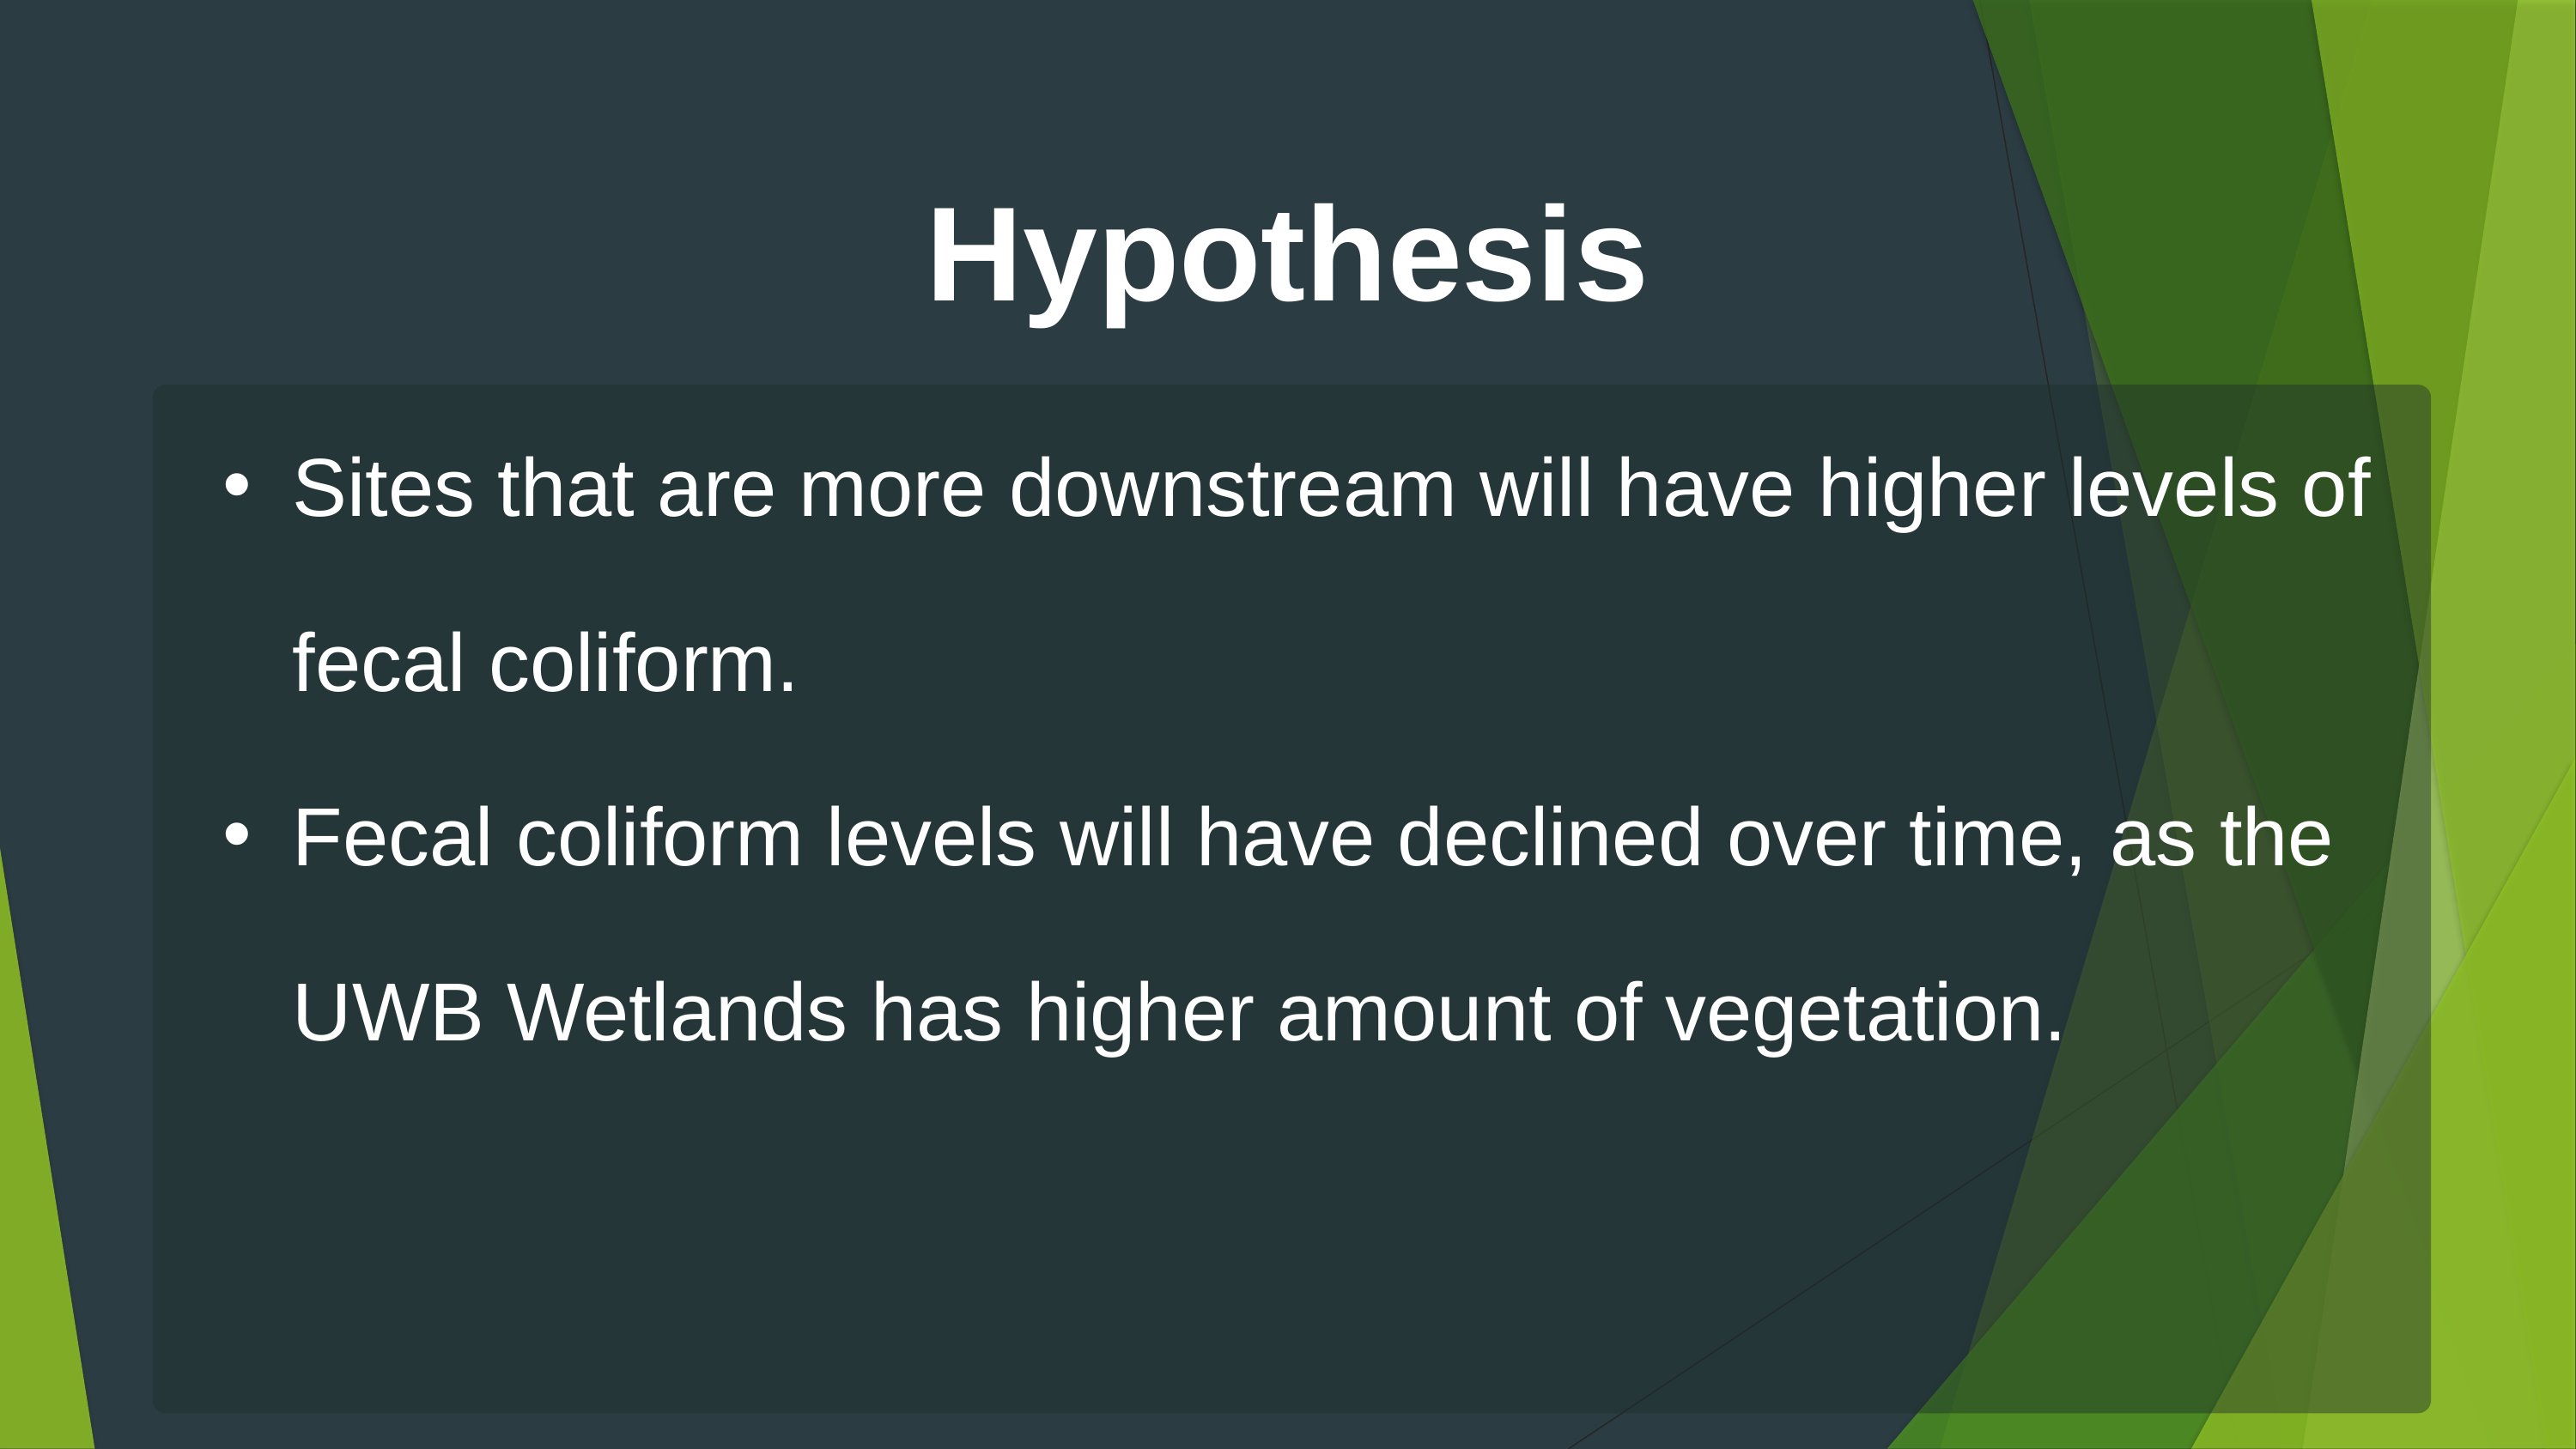

Hypothesis
Sites that are more downstream will have higher levels of fecal coliform.
Fecal coliform levels will have declined over time, as the UWB Wetlands has higher amount of vegetation.